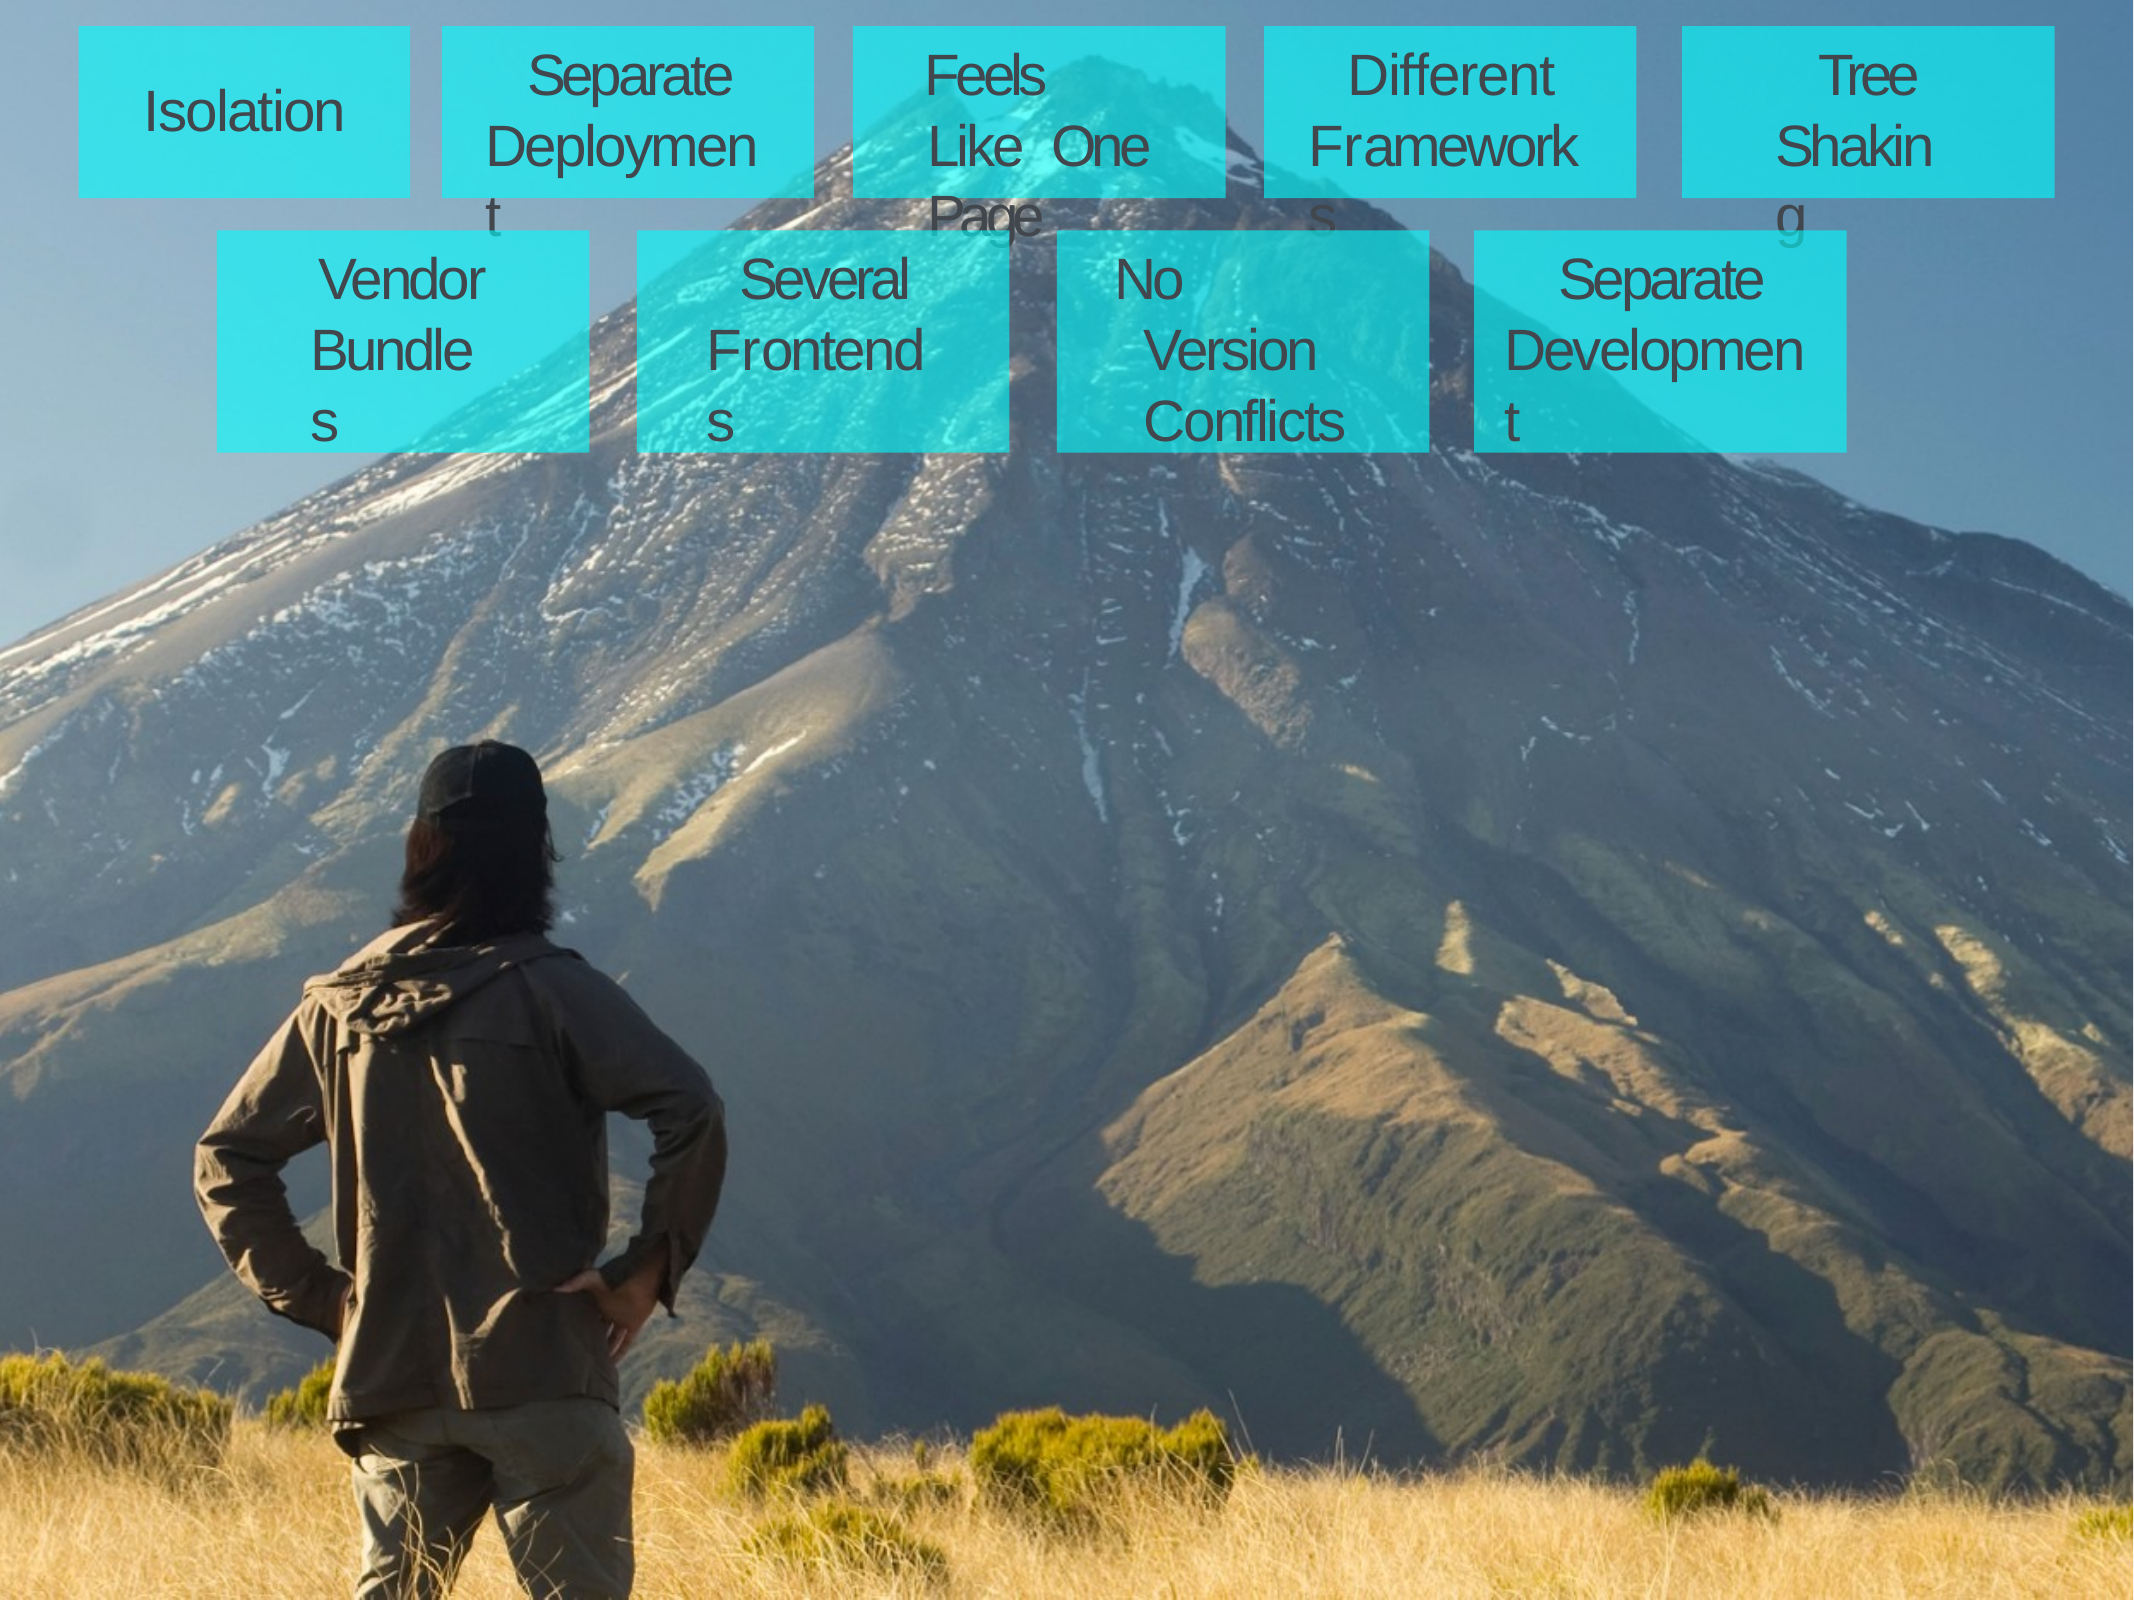

Separate  Deployment
Feels Like  One Page
Diﬀerent  Frameworks
Tree  Shaking
Isolation
Vendor  Bundles
Several  Frontends
No Version  Conflicts
Separate  Development